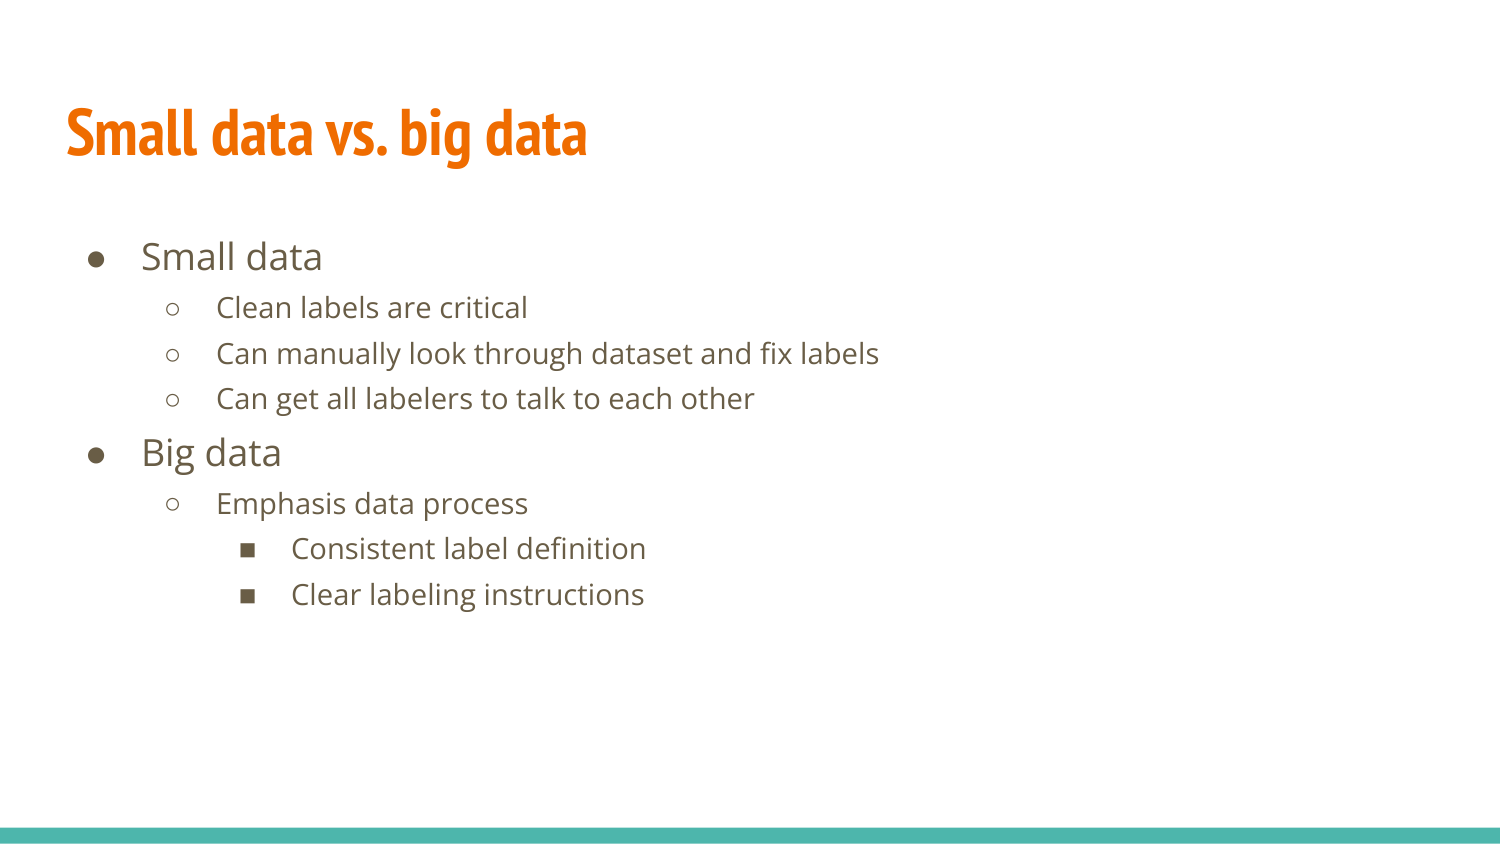

# Small data vs. big data
Small data
Clean labels are critical
Can manually look through dataset and fix labels
Can get all labelers to talk to each other
Big data
Emphasis data process
Consistent label definition
Clear labeling instructions